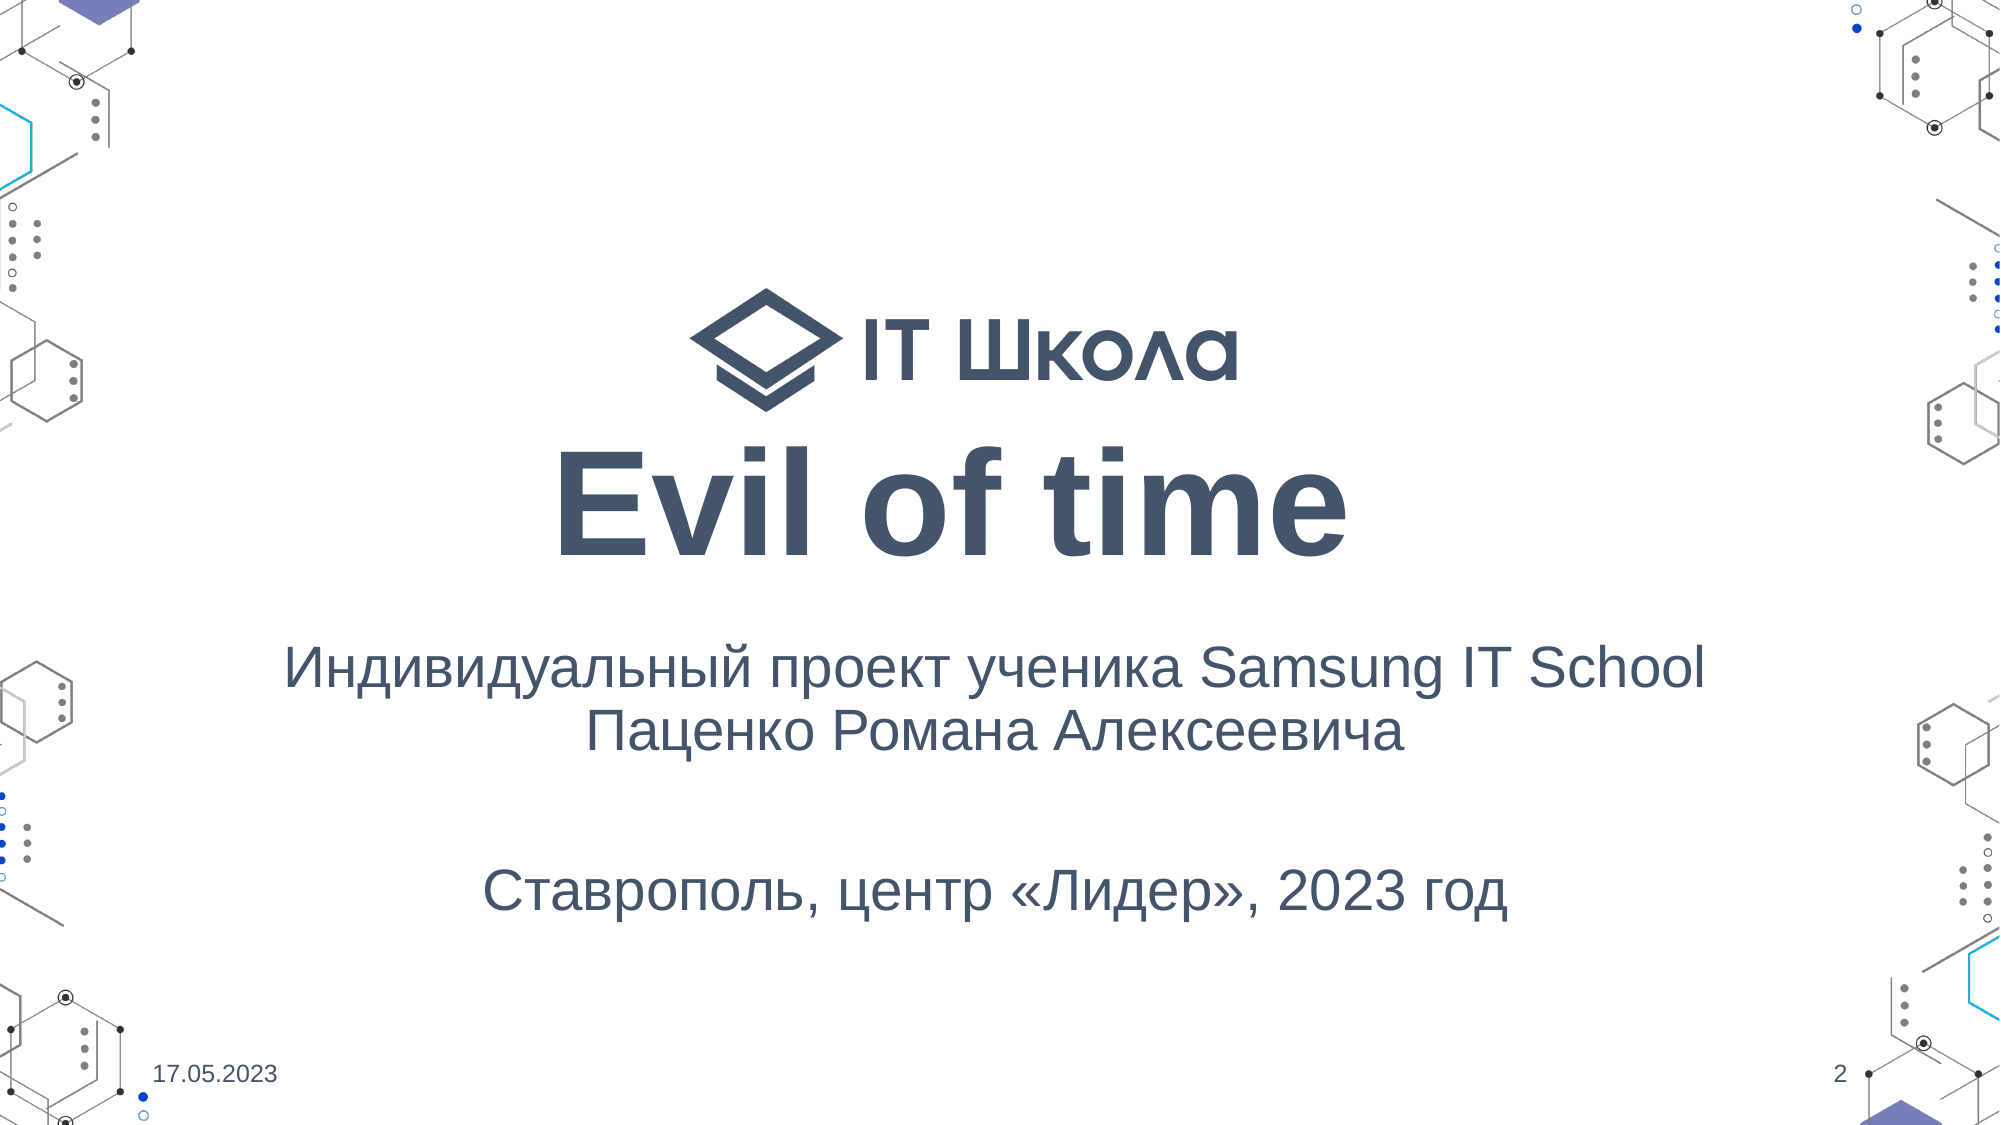

# Evil of time

Индивидуальный проект ученика Samsung IT School Паценко Романа Алексеевича
Ставрополь, центр «Лидер», 2023 год
17.05.2023
2